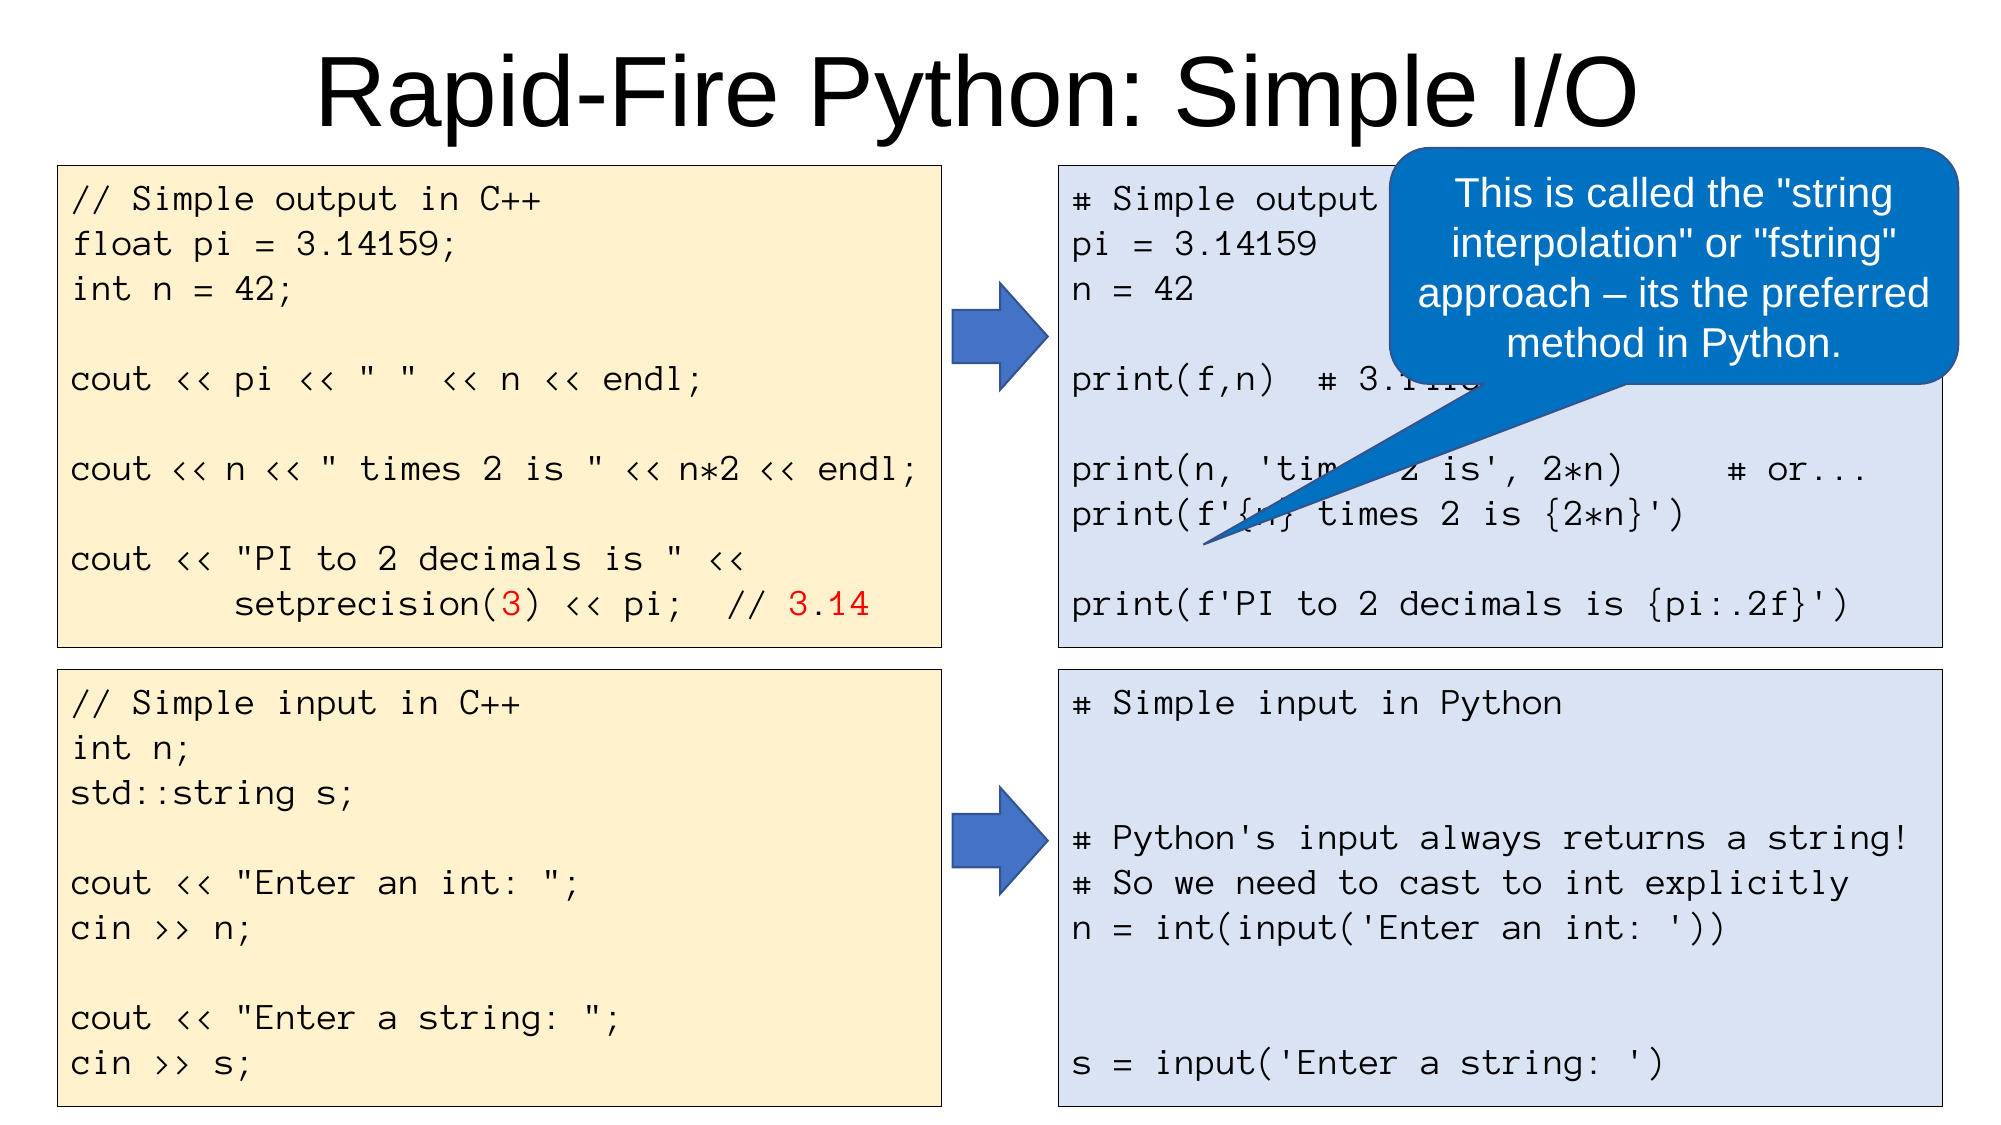

Rapid-Fire Python: Simple I/O
This is called the "string interpolation" or "fstring" approach – its the preferred method in Python.
// Simple output in C++
float pi = 3.14159;
int n = 42;

cout << pi << " " << n << endl;

cout << n << " times 2 is " << n*2 << endl;

cout << "PI to 2 decimals is " <<
        setprecision(3) << pi;  // 3.14
# Simple output in Python
pi = 3.14159
n = 42

print(f,n)  # 3.14159 42\n

print(n, 'times 2 is', 2*n)     # or...
print(f'{n} times 2 is {2*n}')

print(f'PI to 2 decimals is {pi:.2f}')

// Simple input in C++
int n;
std::string s;

cout << "Enter an int: ";
cin >> n;

cout << "Enter a string: ";
cin >> s;

# Simple input in Python

# Python's input always returns a string!
# So we need to cast to int explicitly
n = int(input('Enter an int: '))

s = input('Enter a string: ')